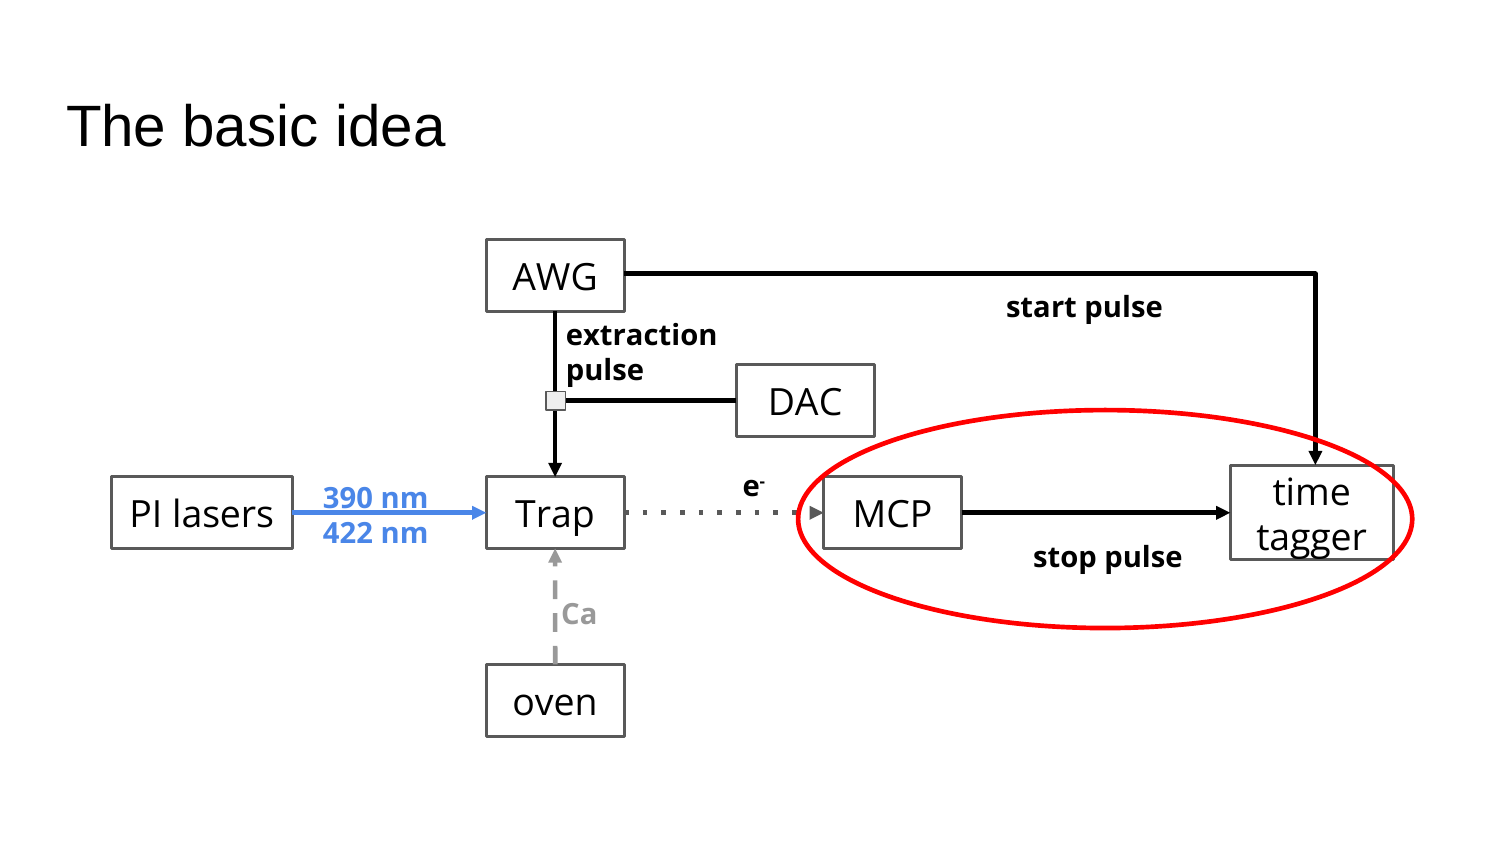

# The basic idea
AWG

start pulse
extraction pulse
DAC

e-
390 nm
422 nm
time tagger
PI lasers
Trap
MCP
stop pulse
Ca
oven